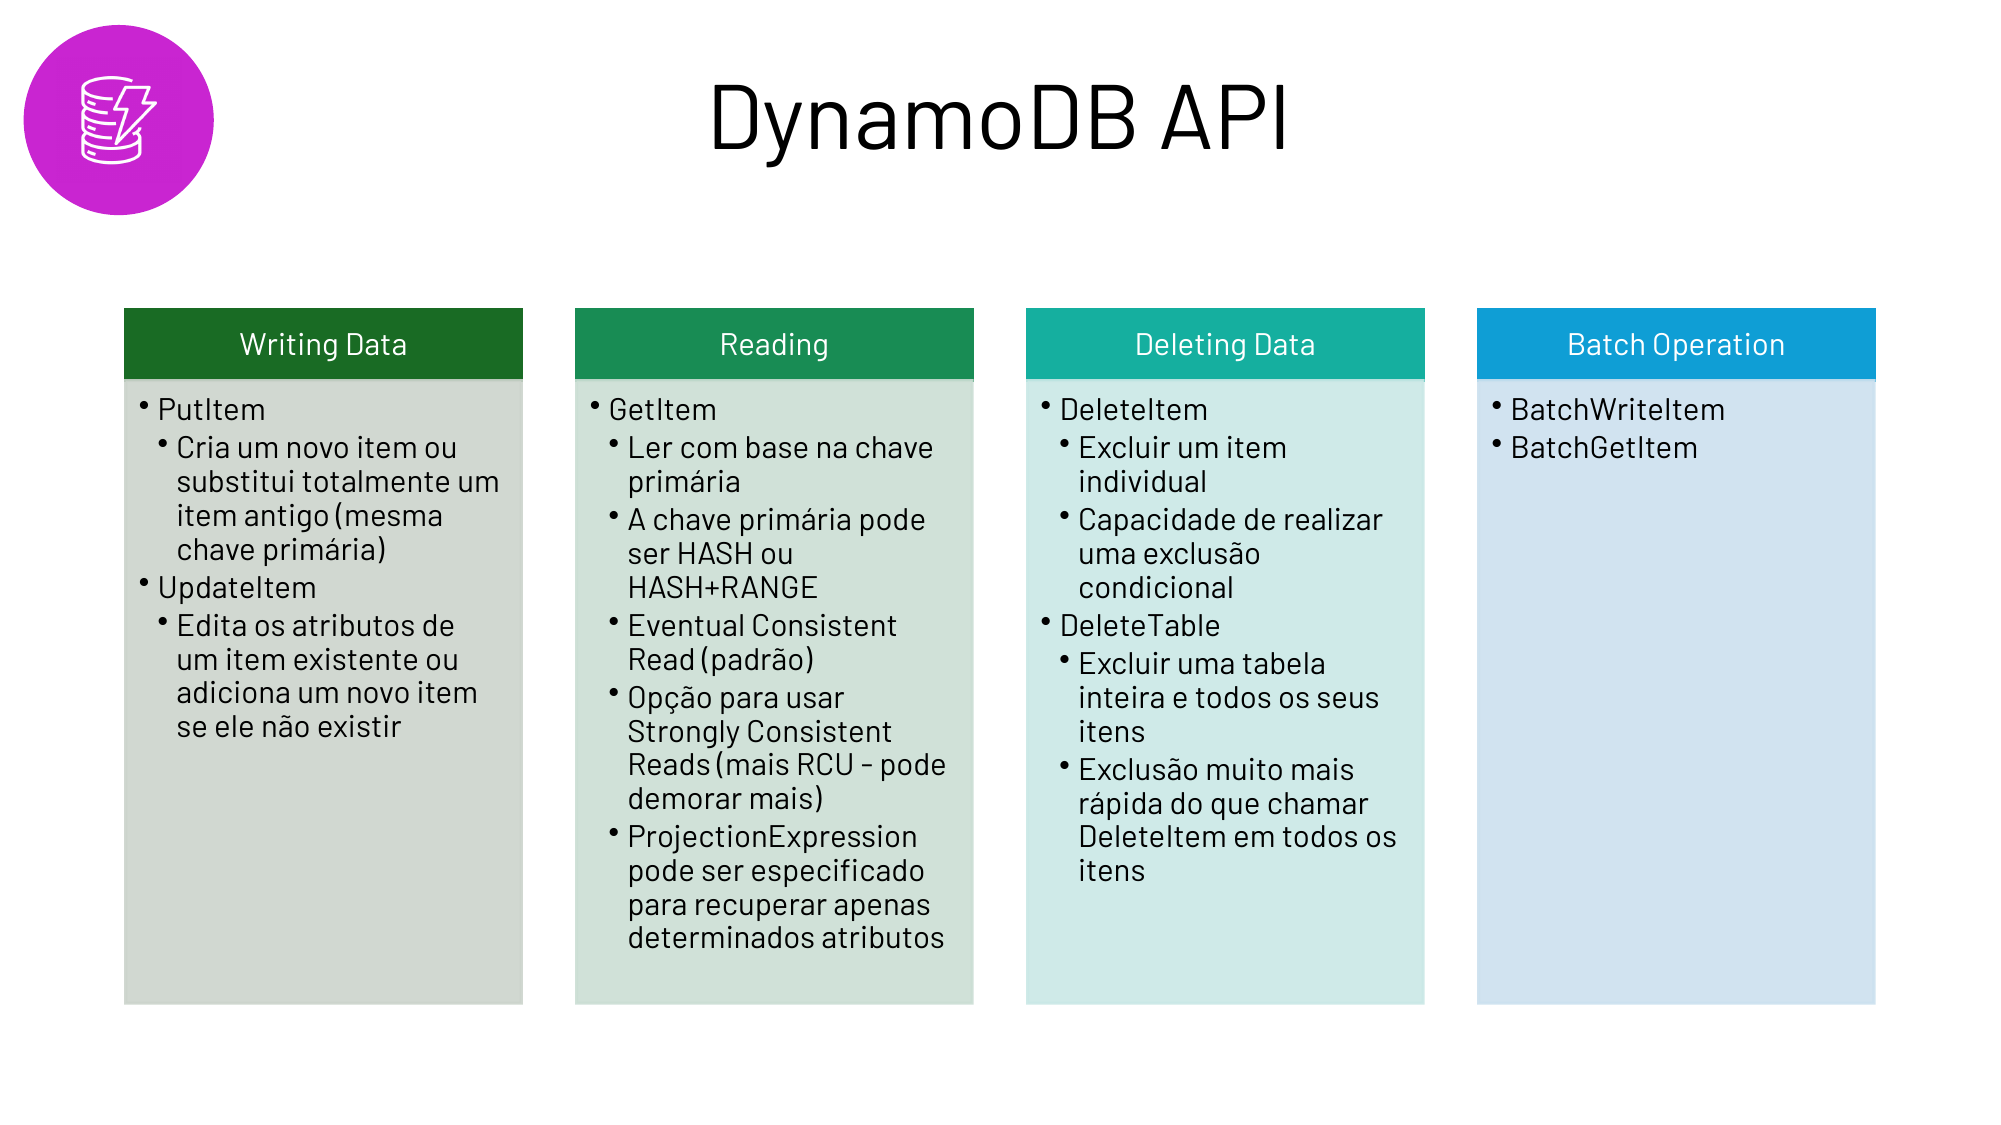

# DynamoDB API

Writing Data
PutItem
Cria um novo item ou substitui totalmente um item antigo (mesma chave primária)
UpdateItem
Edita os atributos de um item existente ou adiciona um novo item se ele não existir
Reading
GetItem
Ler com base na chave primária
A chave primária pode ser HASH ou HASH+RANGE
Eventual Consistent Read (padrão)
Opção para usar Strongly Consistent Reads (mais RCU - pode demorar mais)
ProjectionExpression pode ser especificado para recuperar apenas determinados atributos
Deleting Data
DeleteItem
Excluir um item individual
Capacidade de realizar uma exclusão condicional
DeleteTable
Excluir uma tabela inteira e todos os seus itens
Exclusão muito mais rápida do que chamar DeleteItem em todos os itens
Batch Operation
BatchWriteItem
BatchGetItem